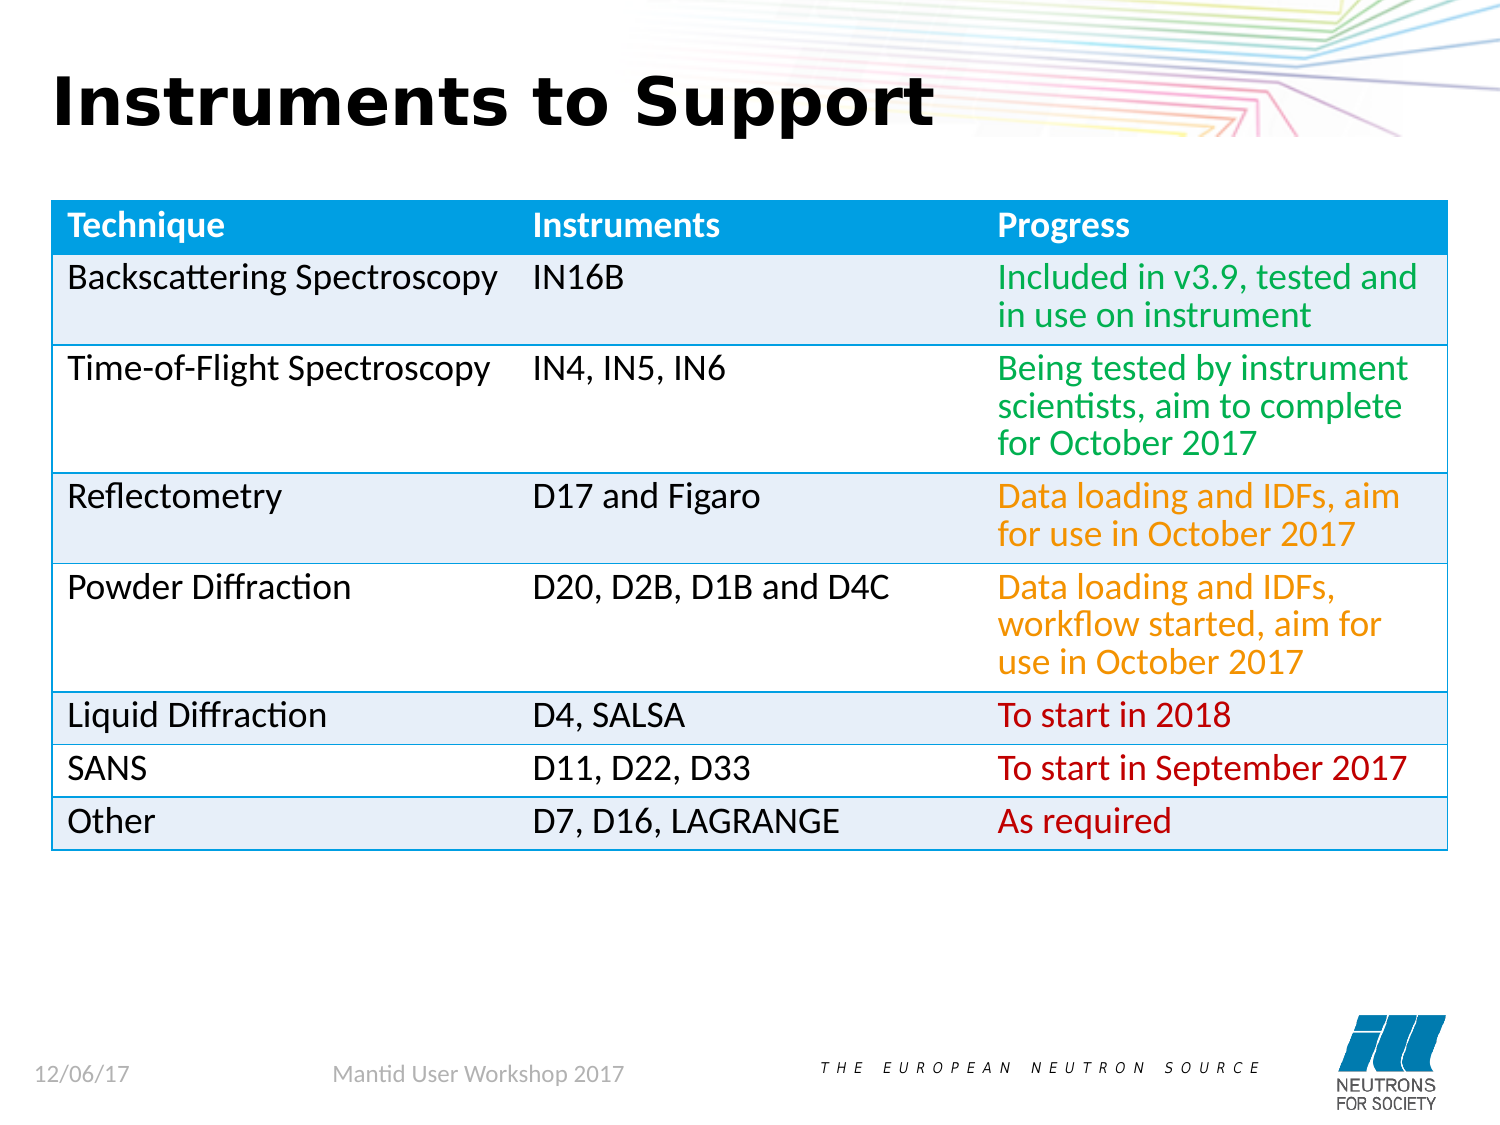

Instruments to Support
| Technique | Instruments | Progress |
| --- | --- | --- |
| Backscattering Spectroscopy | IN16B | Included in v3.9, tested and in use on instrument |
| Time-of-Flight Spectroscopy | IN4, IN5, IN6 | Being tested by instrument scientists, aim to complete for October 2017 |
| Reflectometry | D17 and Figaro | Data loading and IDFs, aim for use in October 2017 |
| Powder Diffraction | D20, D2B, D1B and D4C | Data loading and IDFs, workflow started, aim for use in October 2017 |
| Liquid Diffraction | D4, SALSA | To start in 2018 |
| SANS | D11, D22, D33 | To start in September 2017 |
| Other | D7, D16, LAGRANGE | As required |
12/06/17
Mantid User Workshop 2017